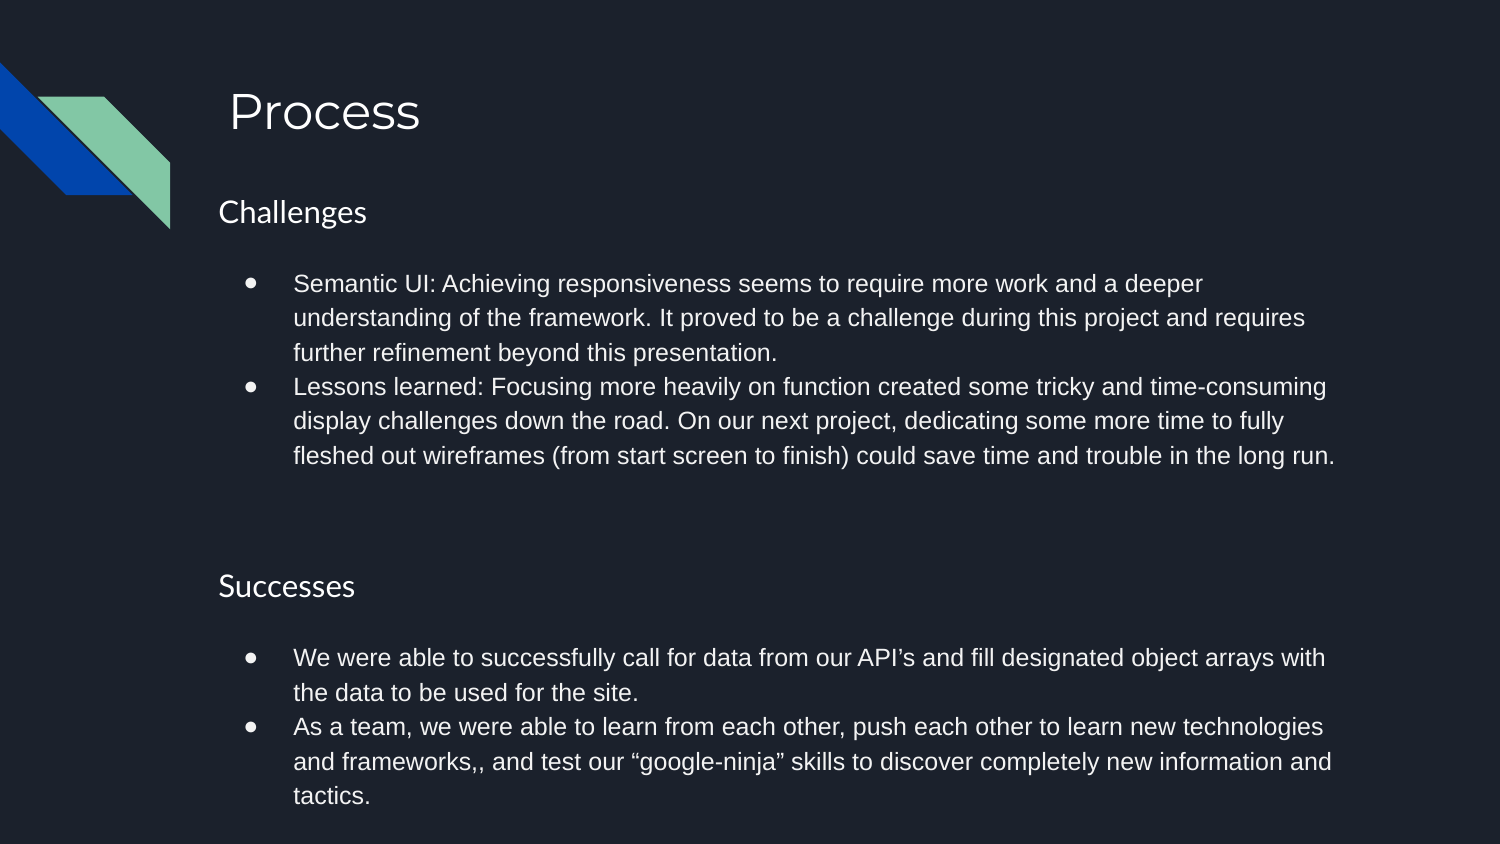

# Process
Challenges
Semantic UI: Achieving responsiveness seems to require more work and a deeper understanding of the framework. It proved to be a challenge during this project and requires further refinement beyond this presentation.
Lessons learned: Focusing more heavily on function created some tricky and time-consuming display challenges down the road. On our next project, dedicating some more time to fully fleshed out wireframes (from start screen to finish) could save time and trouble in the long run.
Successes
We were able to successfully call for data from our API’s and fill designated object arrays with the data to be used for the site.
As a team, we were able to learn from each other, push each other to learn new technologies and frameworks,, and test our “google-ninja” skills to discover completely new information and tactics.